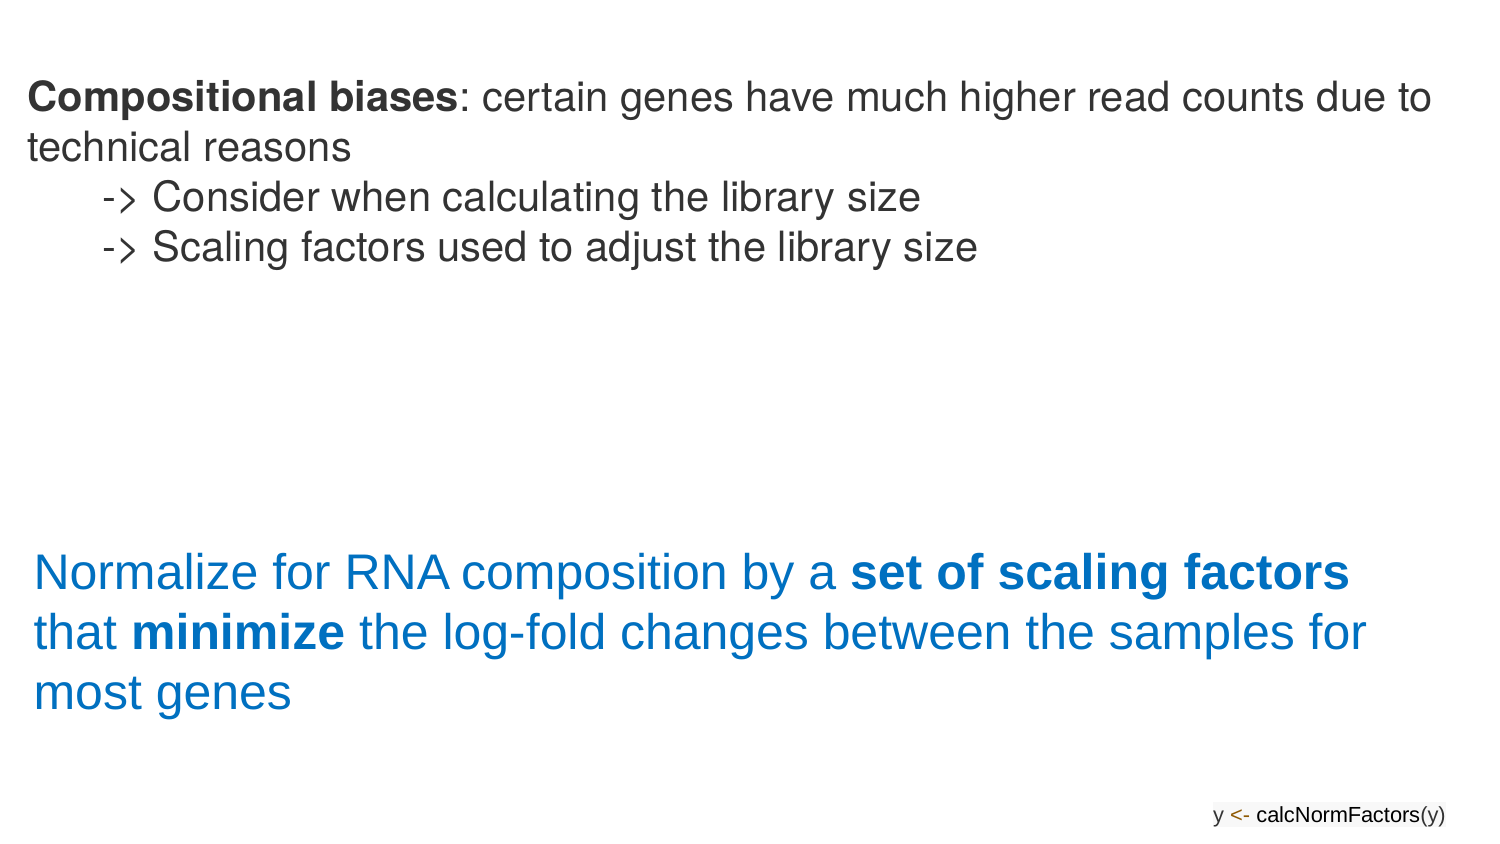

Compositional biases: certain genes have much higher read counts due to technical reasons
-> Consider when calculating the library size
-> Scaling factors used to adjust the library size
Normalize for RNA composition by a set of scaling factors that minimize the log-fold changes between the samples for most genes
y <- calcNormFactors(y)